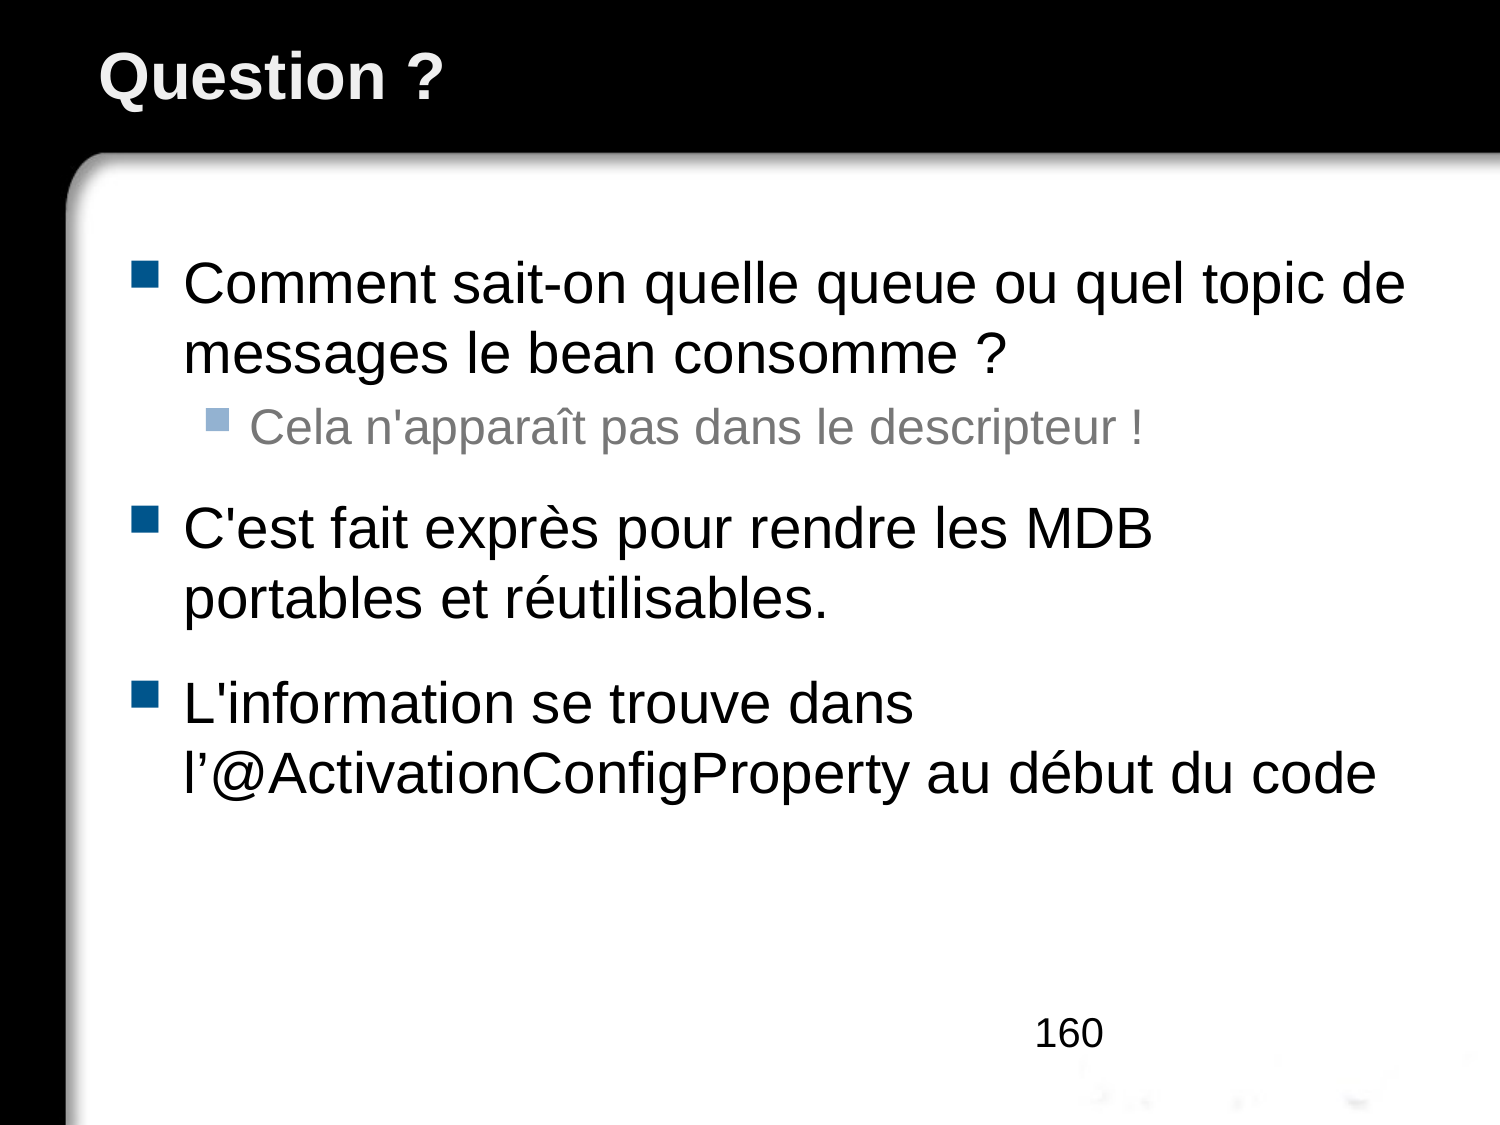

# Question ?
Comment sait-on quelle queue ou quel topic de messages le bean consomme ?
Cela n'apparaît pas dans le descripteur !
C'est fait exprès pour rendre les MDB portables et réutilisables.
L'information se trouve dans l’@ActivationConfigProperty au début du code